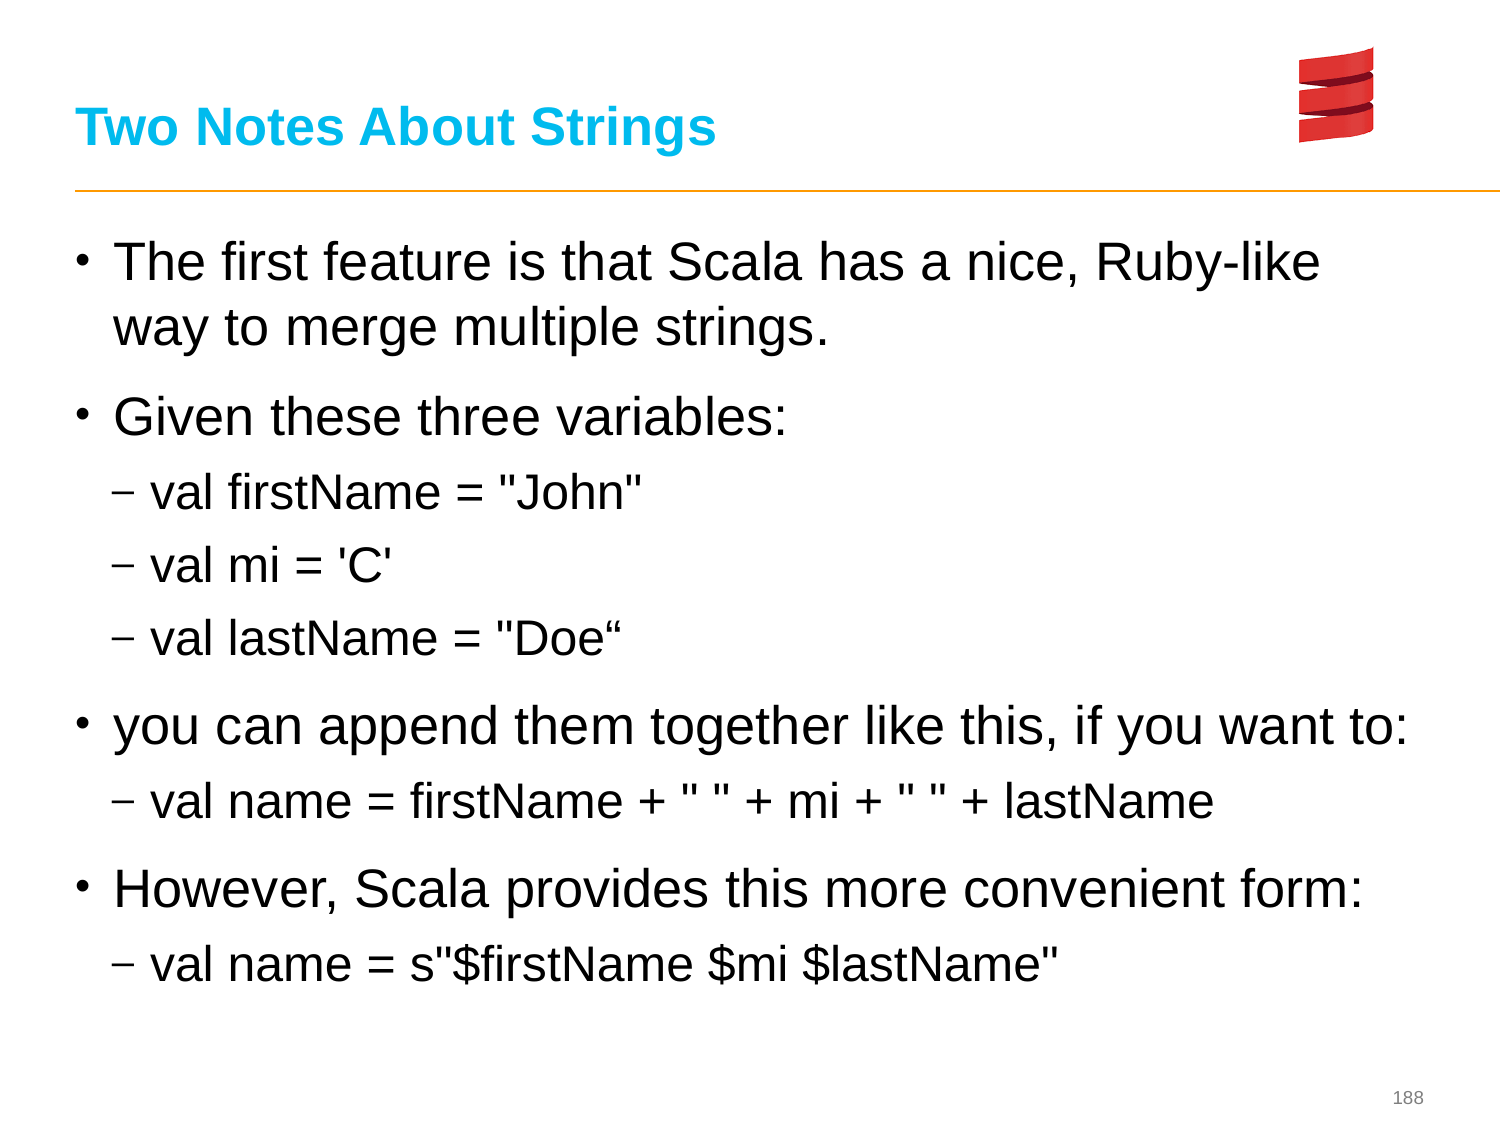

# Two Notes About Strings
The first feature is that Scala has a nice, Ruby-like way to merge multiple strings.
Given these three variables:
val firstName = "John"
val mi = 'C'
val lastName = "Doe“
you can append them together like this, if you want to:
val name = firstName + " " + mi + " " + lastName
However, Scala provides this more convenient form:
val name = s"$firstName $mi $lastName"